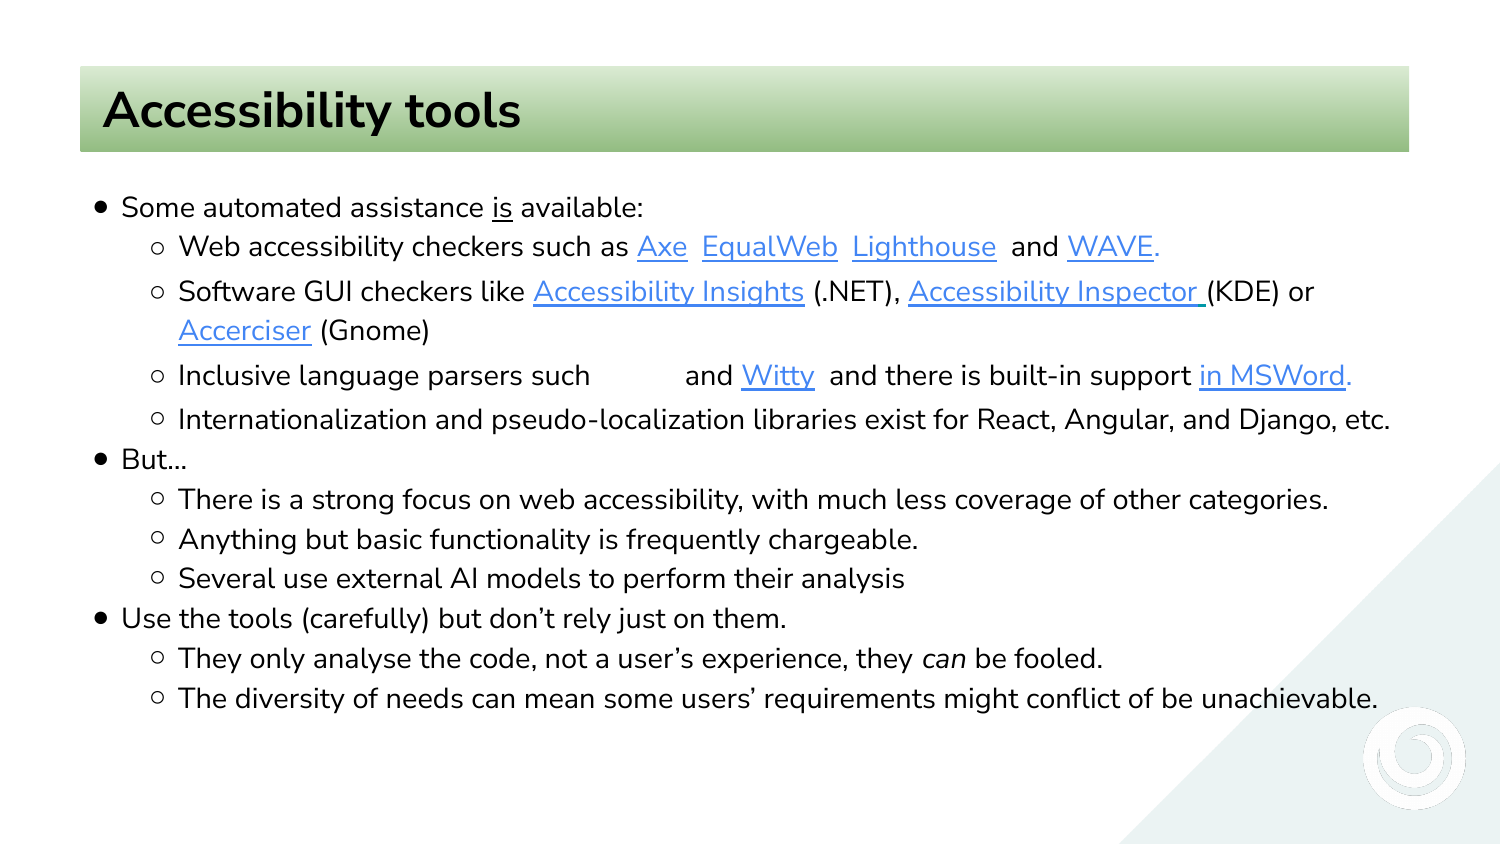

# Accessibility tools
Some automated assistance is available:
Web accessibility checkers such as Axe, EqualWeb, Lighthouse, and WAVE.
Software GUI checkers like Accessibility Insights (.NET), Accessibility Inspector (KDE) or Accerciser (Gnome)
Inclusive language parsers such Trinka and Witty, and there is built-in support in MSWord.
Internationalization and pseudo-localization libraries exist for React, Angular, and Django, etc.
But…
There is a strong focus on web accessibility, with much less coverage of other categories.
Anything but basic functionality is frequently chargeable.
Several use external AI models to perform their analysis
Use the tools (carefully) but don’t rely just on them.
They only analyse the code, not a user’s experience, they can be fooled.
The diversity of needs can mean some users’ requirements might conflict of be unachievable.